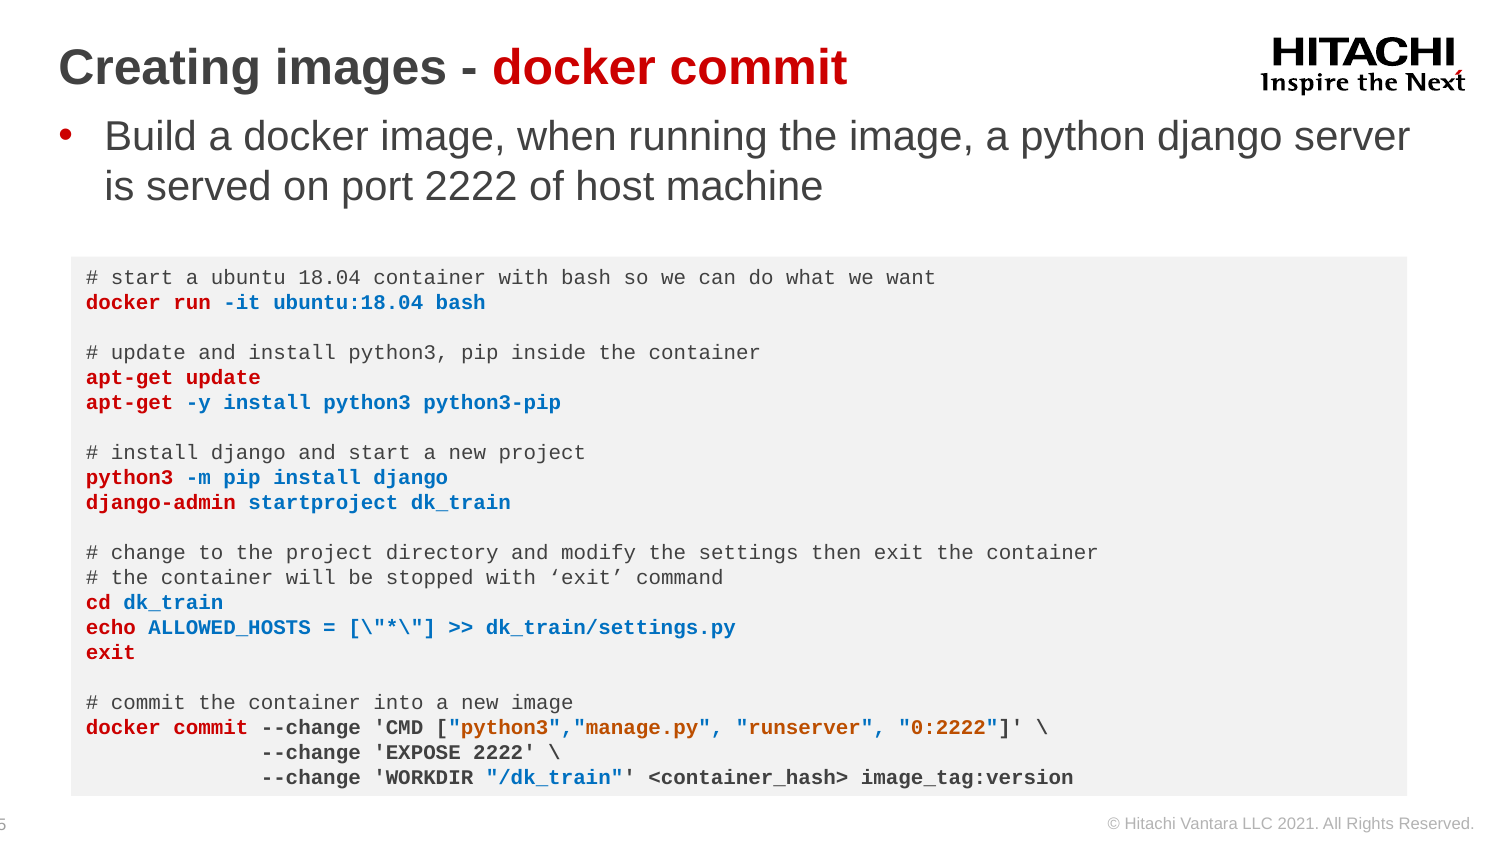

# Creating images - docker commit
Build a docker image, when running the image, a python django server is served on port 2222 of host machine
# start a ubuntu 18.04 container with bash so we can do what we want
docker run -it ubuntu:18.04 bash

# update and install python3, pip inside the container
apt-get update
apt-get -y install python3 python3-pip

# install django and start a new project
python3 -m pip install django
django-admin startproject dk_train

# change to the project directory and modify the settings then exit the container
# the container will be stopped with ‘exit’ command
cd dk_train
echo ALLOWED_HOSTS = [\"*\"] >> dk_train/settings.py
exit

# commit the container into a new image
docker commit --change 'CMD ["python3","manage.py", "runserver", "0:2222"]' \
	  --change 'EXPOSE 2222' \
	  --change 'WORKDIR "/dk_train"' <container_hash> image_tag:version